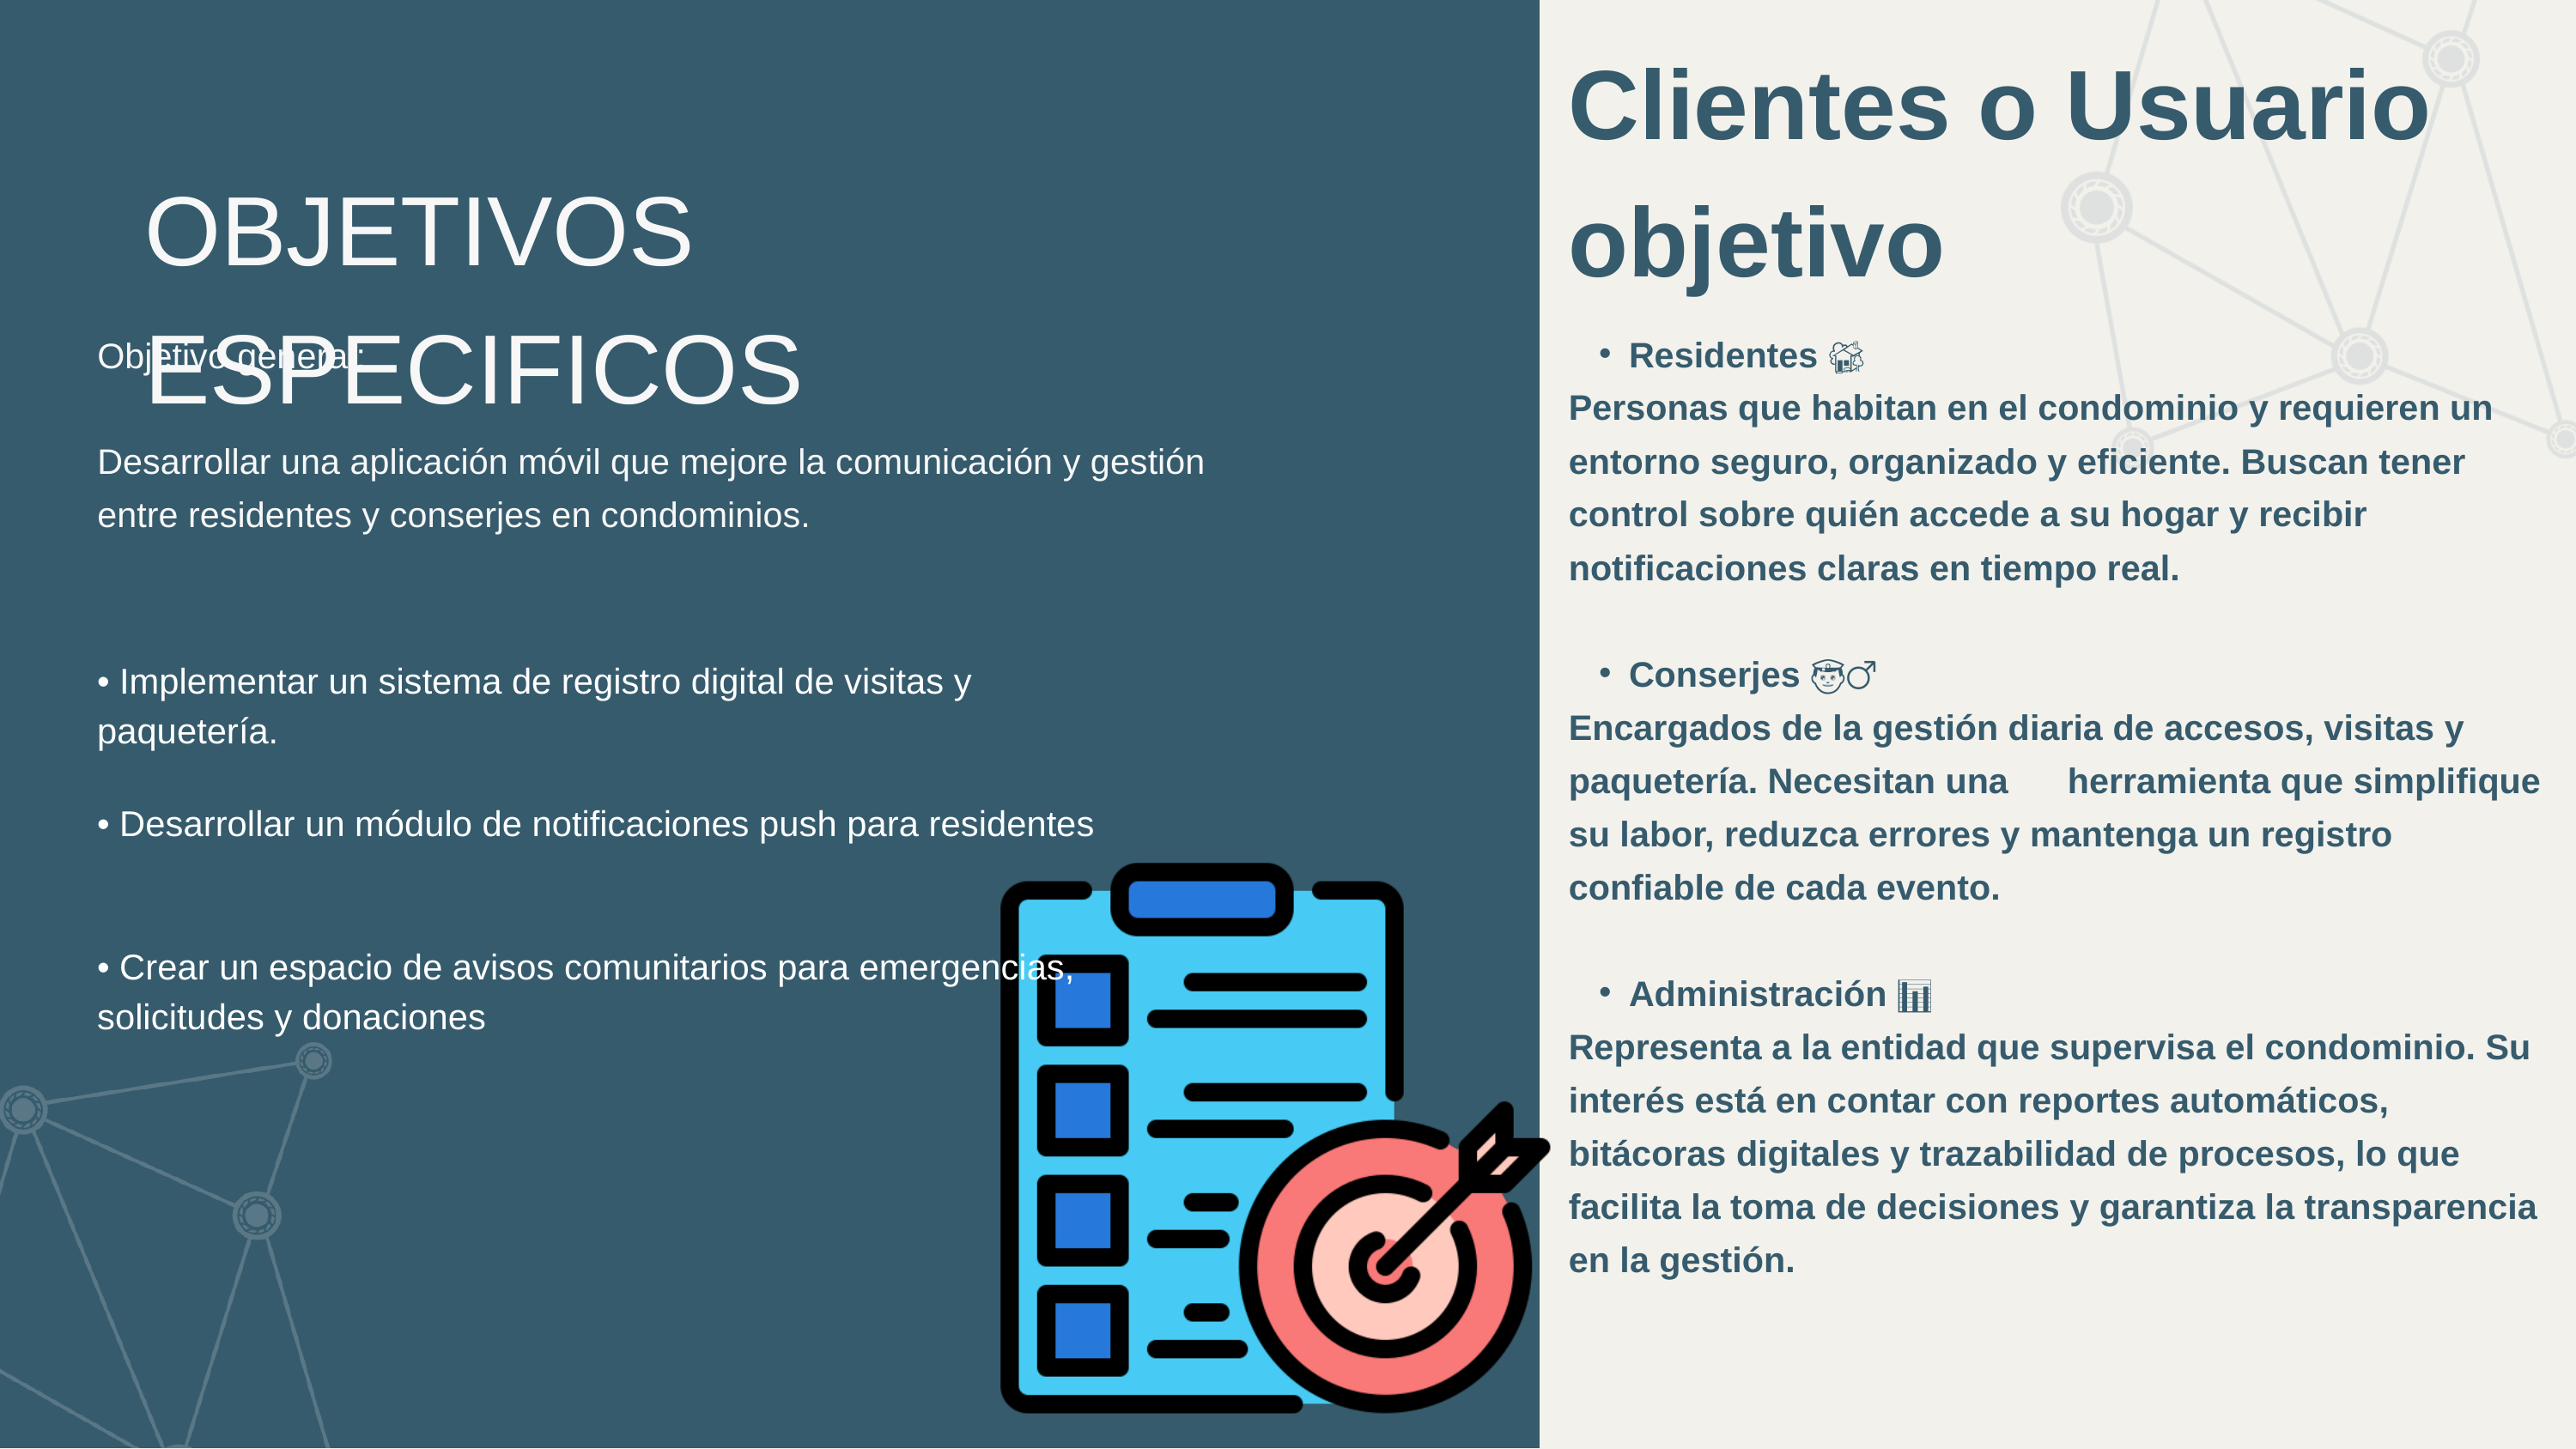

Clientes o Usuario
objetivo
OBJETIVOS ESPECIFICOS
Residentes 🏡
Personas que habitan en el condominio y requieren un entorno seguro, organizado y eficiente. Buscan tener control sobre quién accede a su hogar y recibir notificaciones claras en tiempo real.

Conserjes 👮‍♂️
Encargados de la gestión diaria de accesos, visitas y paquetería. Necesitan una      herramienta que simplifique su labor, reduzca errores y mantenga un registro confiable de cada evento.

Administración 📊
Representa a la entidad que supervisa el condominio. Su interés está en contar con reportes automáticos, bitácoras digitales y trazabilidad de procesos, lo que facilita la toma de decisiones y garantiza la transparencia en la gestión.

Objetivo general:

Desarrollar una aplicación móvil que mejore la comunicación y gestión entre residentes y conserjes en condominios.

• Implementar un sistema de registro digital de visitas y paquetería.
• Desarrollar un módulo de notificaciones push para residentes

• Crear un espacio de avisos comunitarios para emergencias, solicitudes y donaciones